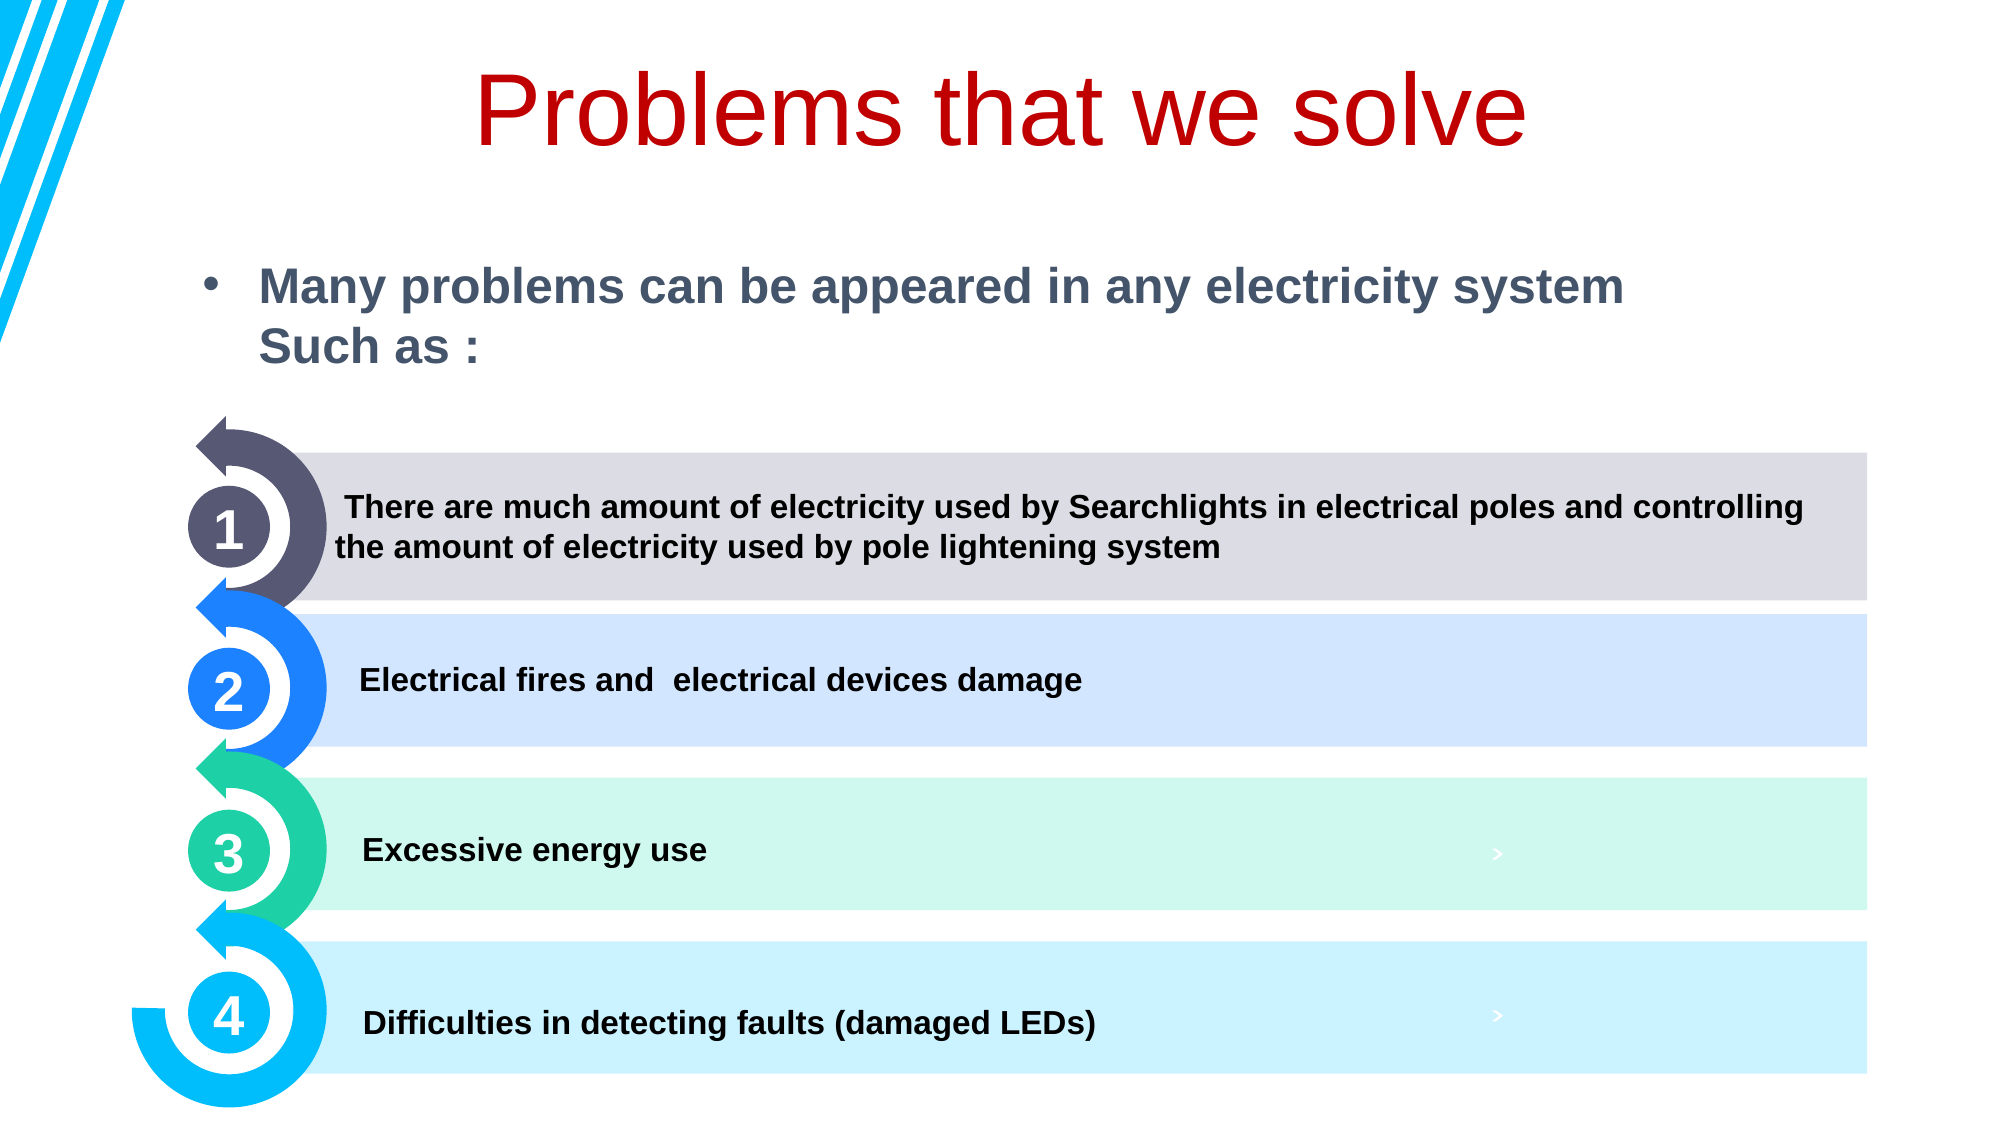

Problems that we solve

Many problems can be appeared in any electricity system Such as :

 There are much amount of electricity used by Searchlights in electrical poles and controlling the amount of electricity used by pole lightening system
1

2
 Electrical fires and  electrical devices damage

3

Excessive energy use

4

 Difficulties in detecting faults (damaged LEDs)